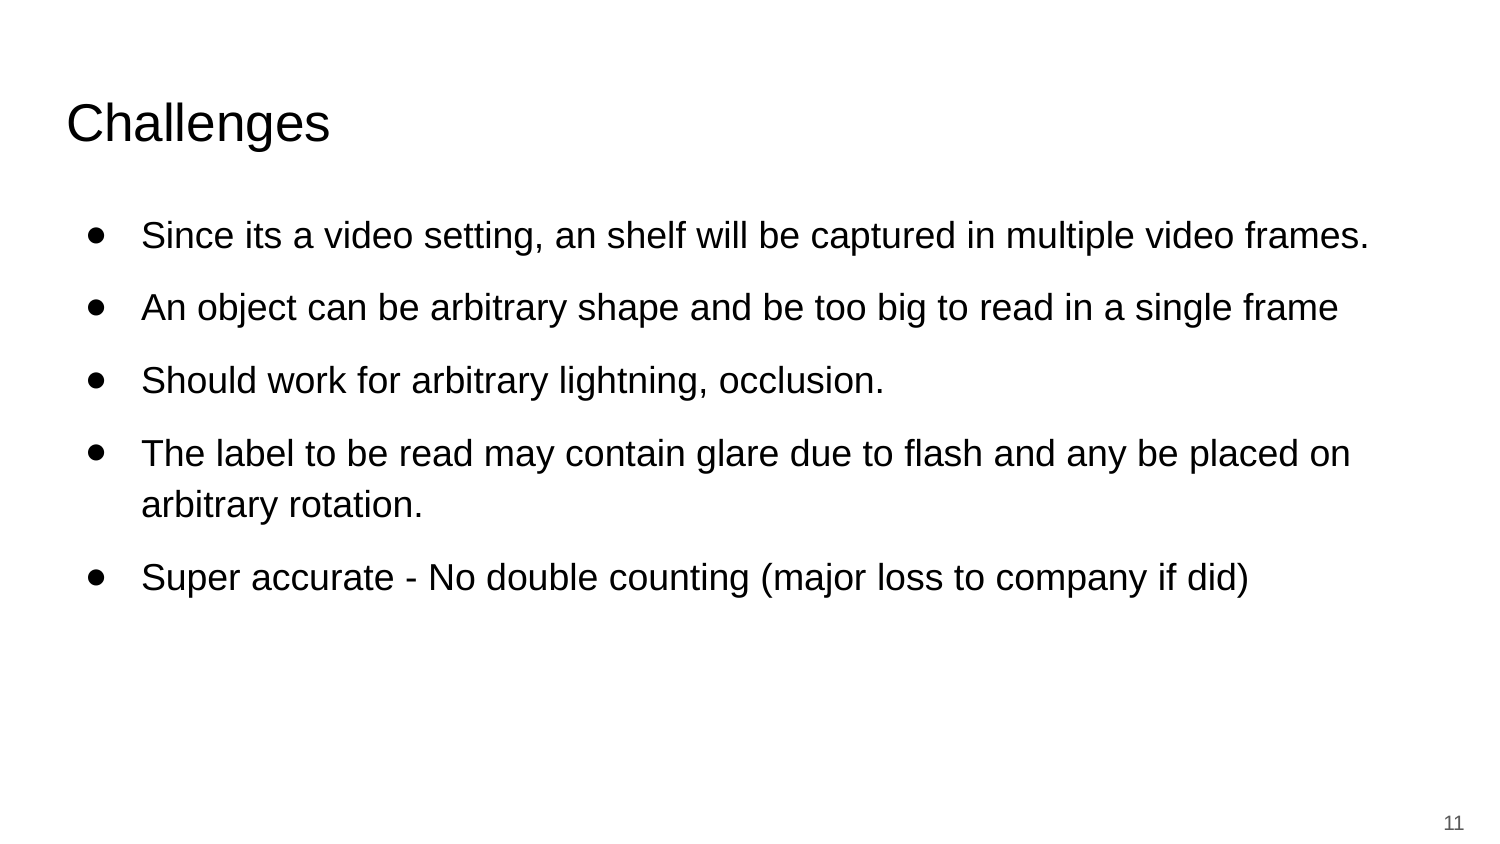

# Challenges
Since its a video setting, an shelf will be captured in multiple video frames.
An object can be arbitrary shape and be too big to read in a single frame
Should work for arbitrary lightning, occlusion.
The label to be read may contain glare due to flash and any be placed on arbitrary rotation.
Super accurate - No double counting (major loss to company if did)
11